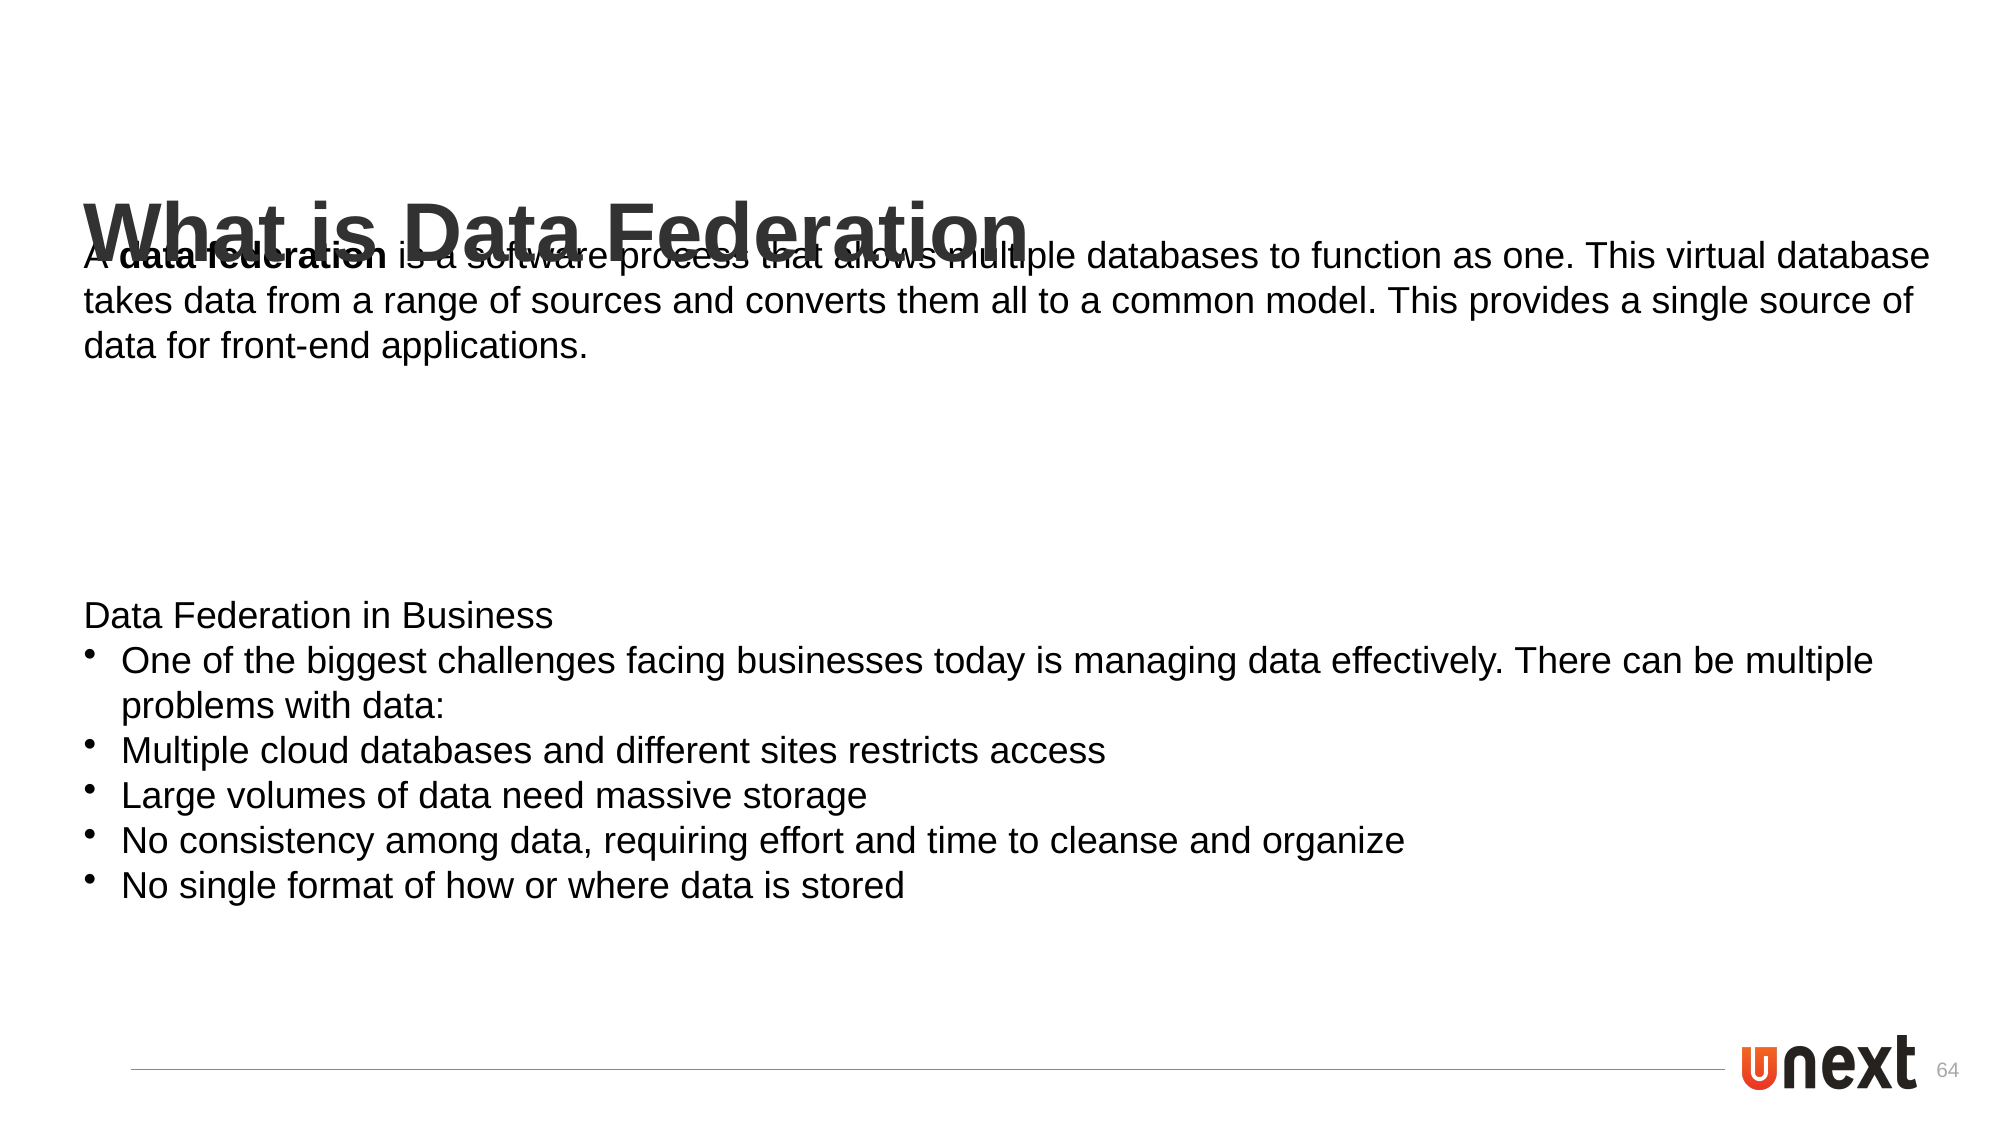

What is Data Federation
A data federation is a software process that allows multiple databases to function as one. This virtual database takes data from a range of sources and converts them all to a common model. This provides a single source of data for front-end applications.

Data Federation in Business
One of the biggest challenges facing businesses today is managing data effectively. There can be multiple problems with data:
Multiple cloud databases and different sites restricts access
Large volumes of data need massive storage
No consistency among data, requiring effort and time to cleanse and organize
No single format of how or where data is stored
64